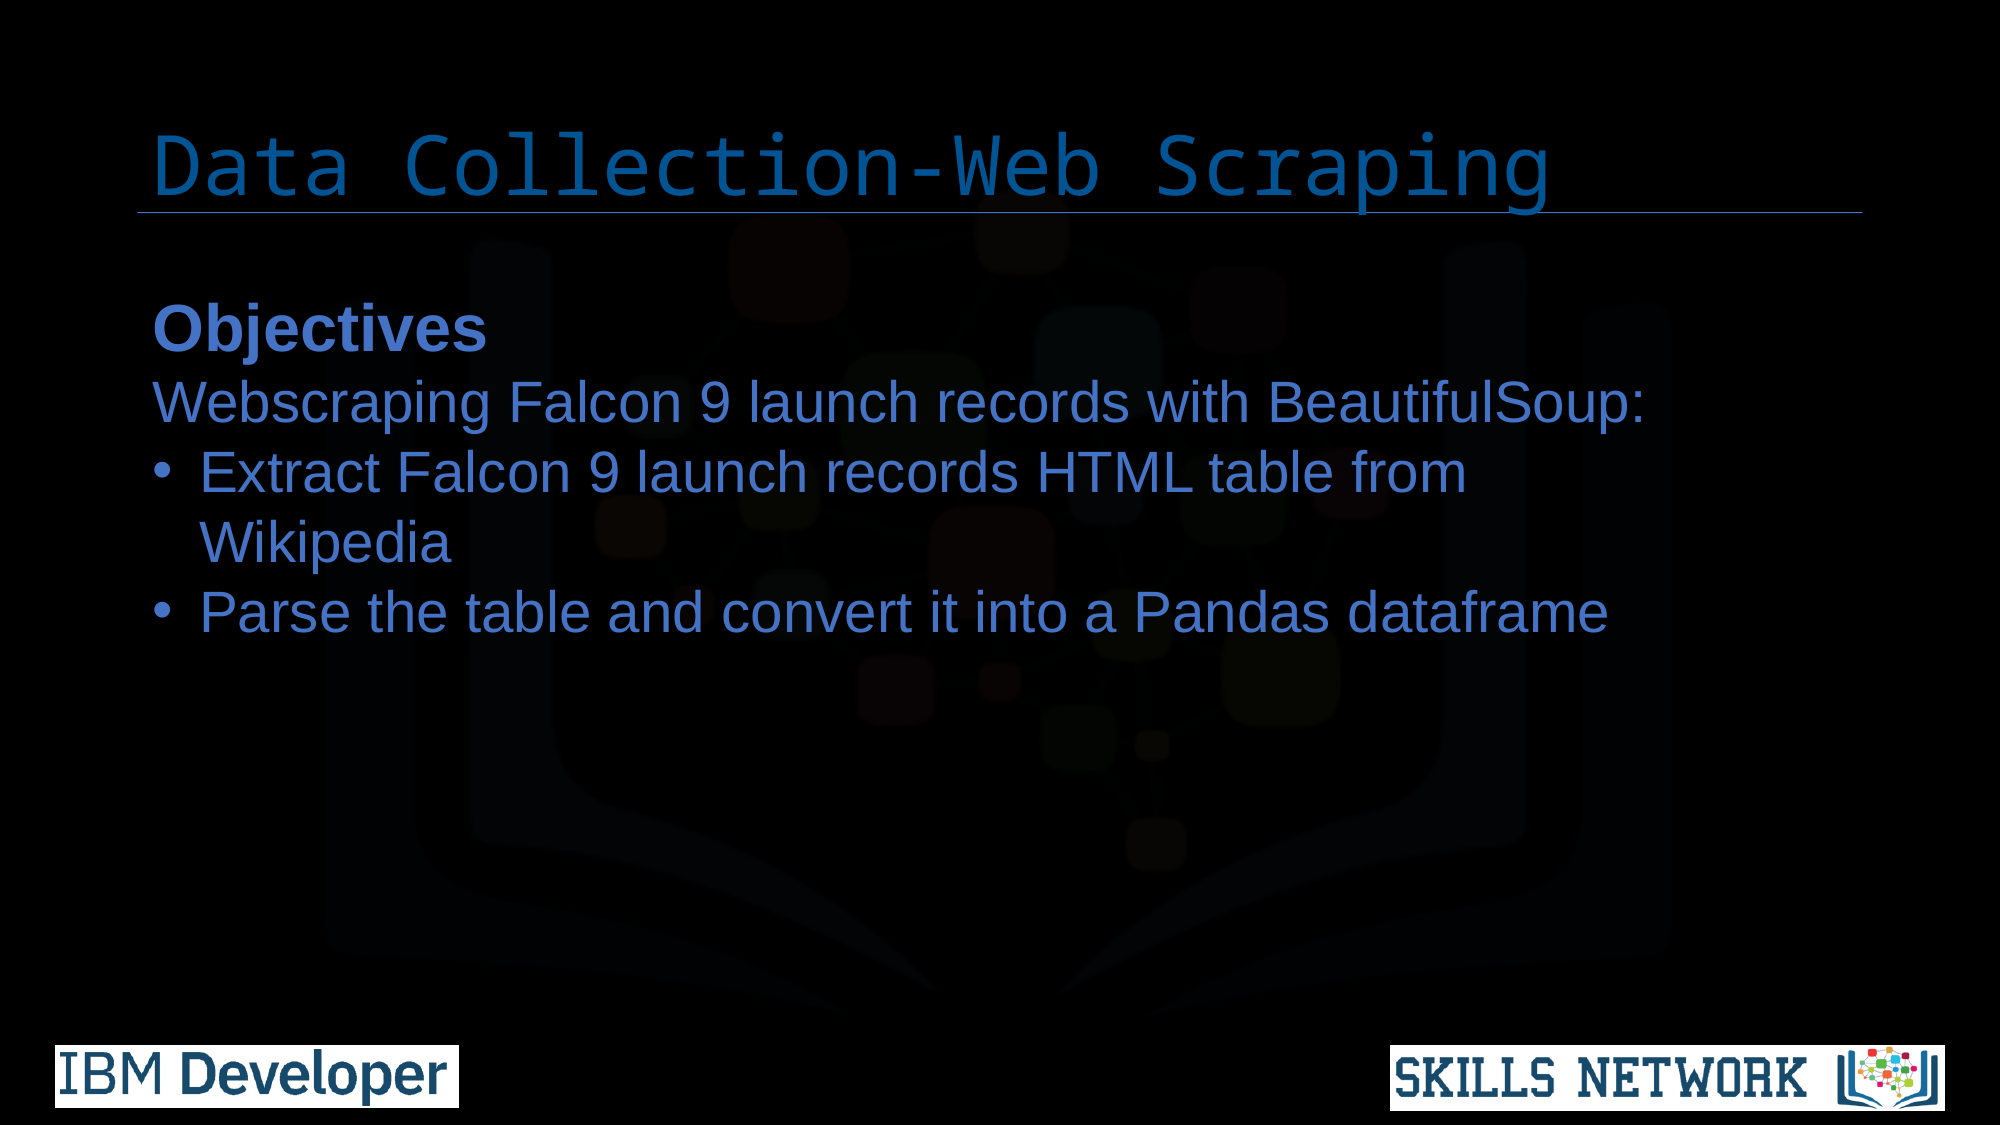

# Data Collection-Web Scraping
Objectives
Webscraping Falcon 9 launch records with BeautifulSoup:
Extract Falcon 9 launch records HTML table from Wikipedia
Parse the table and convert it into a Pandas dataframe